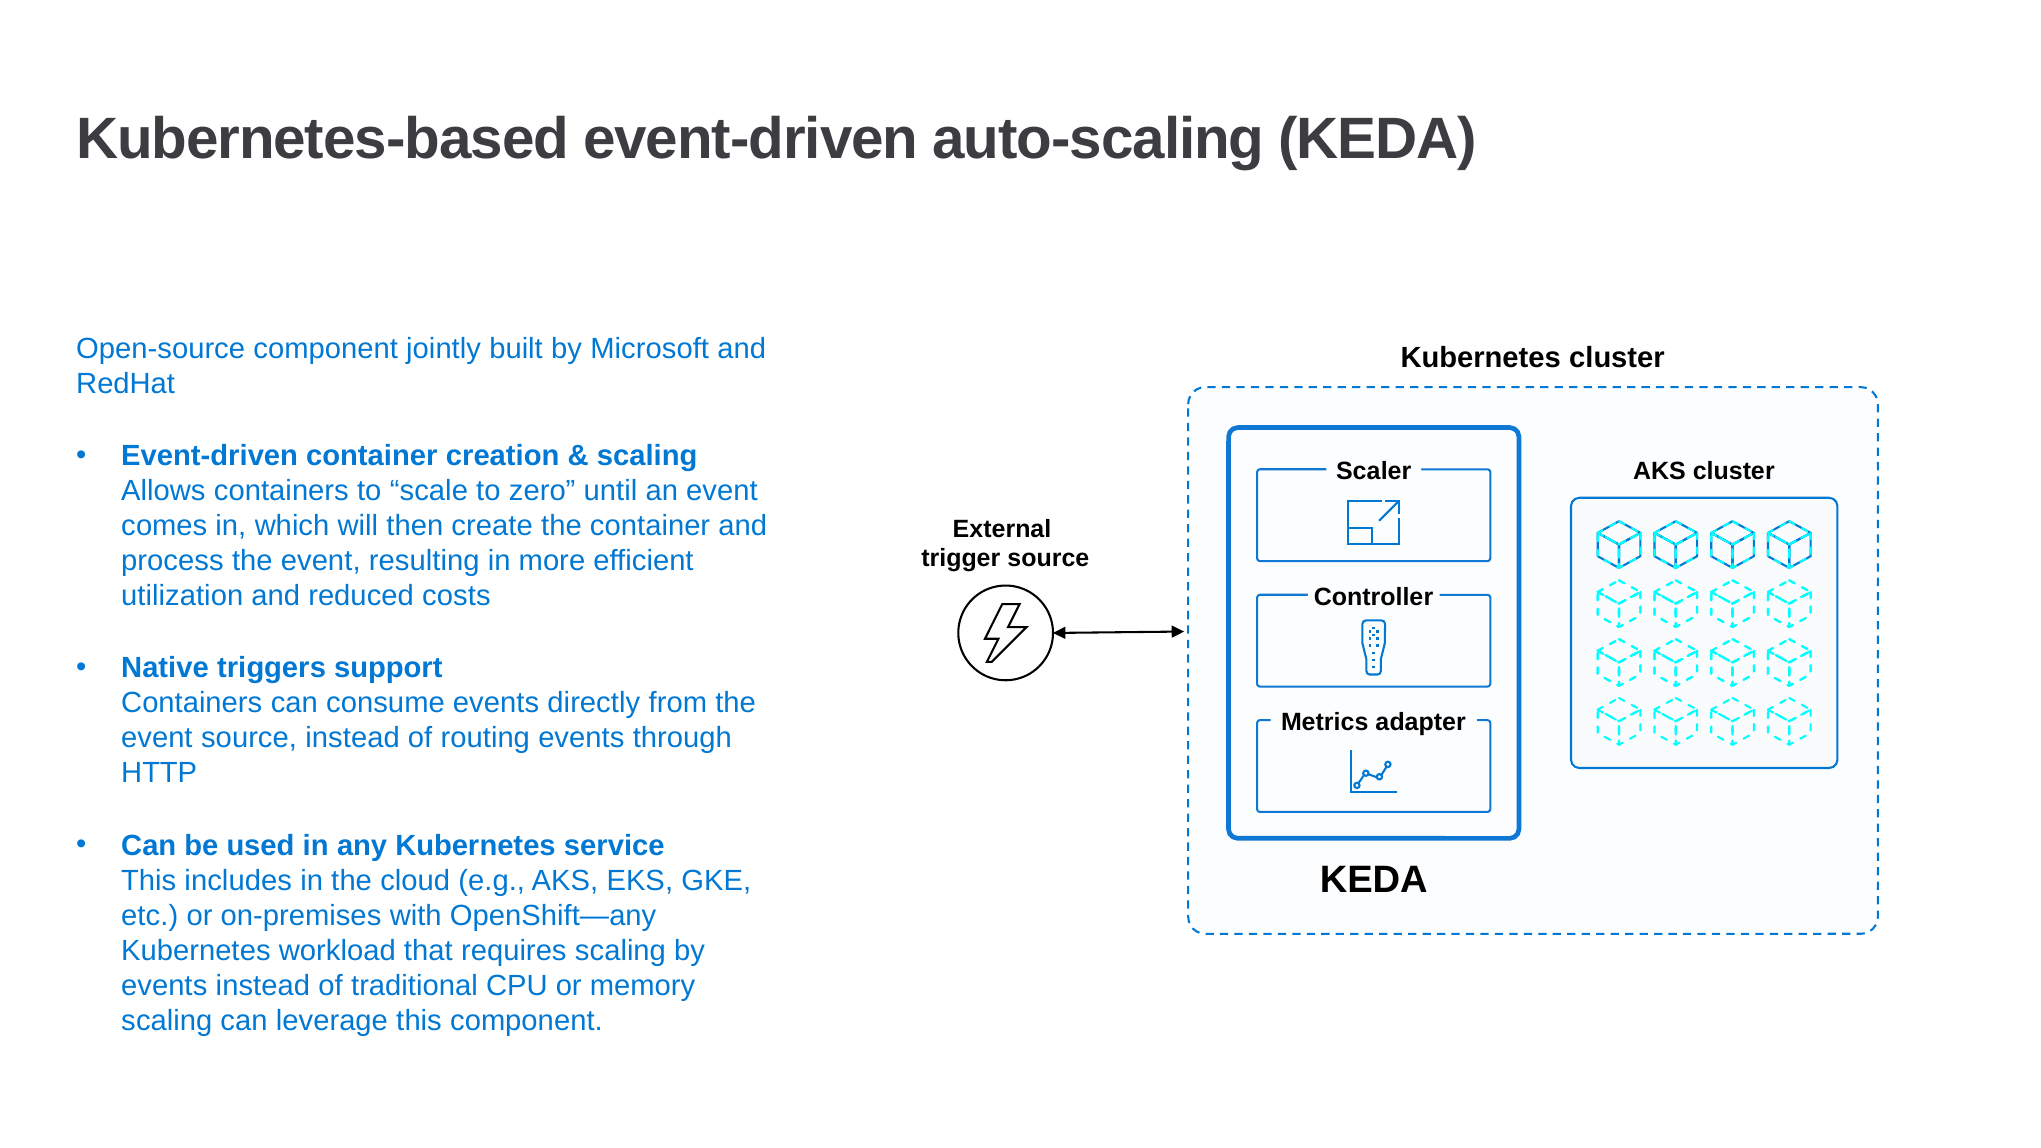

# Kubernetes-based event-driven auto-scaling (KEDA)
Open-source component jointly built by Microsoft and RedHat
Event-driven container creation & scaling
Allows containers to “scale to zero” until an event comes in, which will then create the container and process the event, resulting in more efficient utilization and reduced costs
​Native triggers support
Containers can consume events directly from the event source, instead of routing events through HTTP
​Can be used in any Kubernetes service
This includes in the cloud (e.g., AKS, EKS, GKE, etc.) or on-premises with OpenShift—any Kubernetes workload that requires scaling by events instead of traditional CPU or memory scaling can leverage this component.
Kubernetes cluster

Scaler

Controller

Metrics adapter

AKS cluster

External
trigger source

KEDA